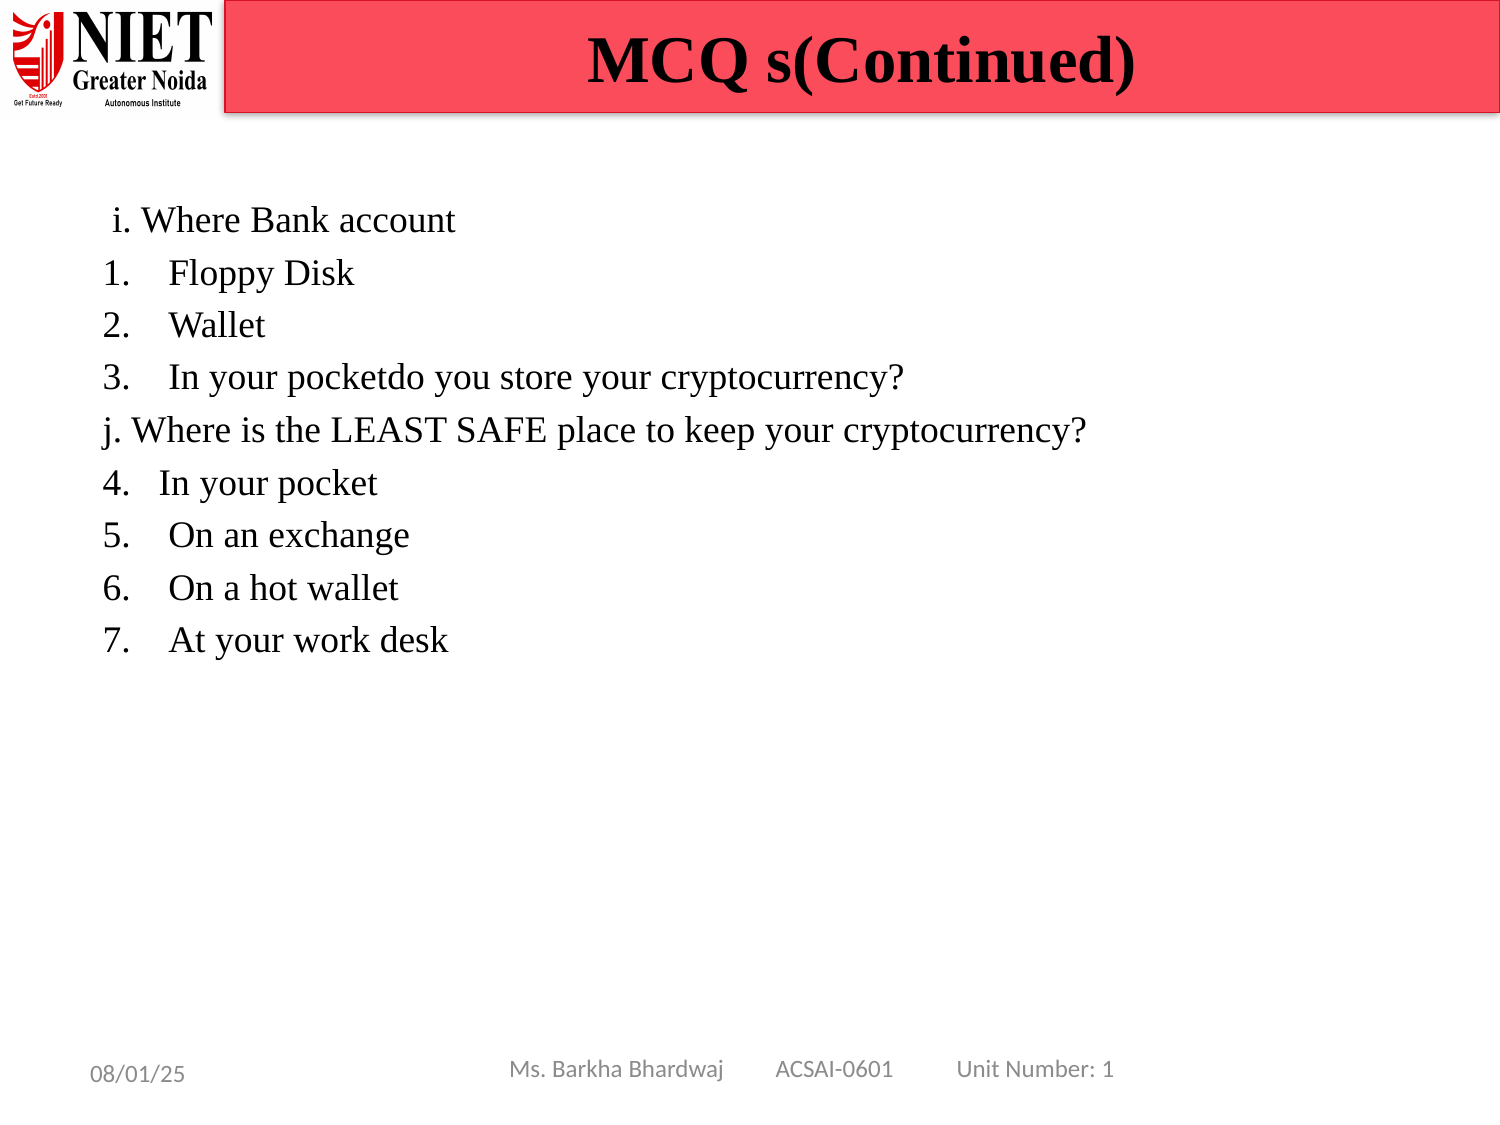

MCQ s(Continued)
 i. Where Bank account
 Floppy Disk
 Wallet
 In your pocketdo you store your cryptocurrency?
j. Where is the LEAST SAFE place to keep your cryptocurrency?
In your pocket
 On an exchange
 On a hot wallet
 At your work desk
Ms. Barkha Bhardwaj         ACSAI-0601           Unit Number: 1
08/01/25